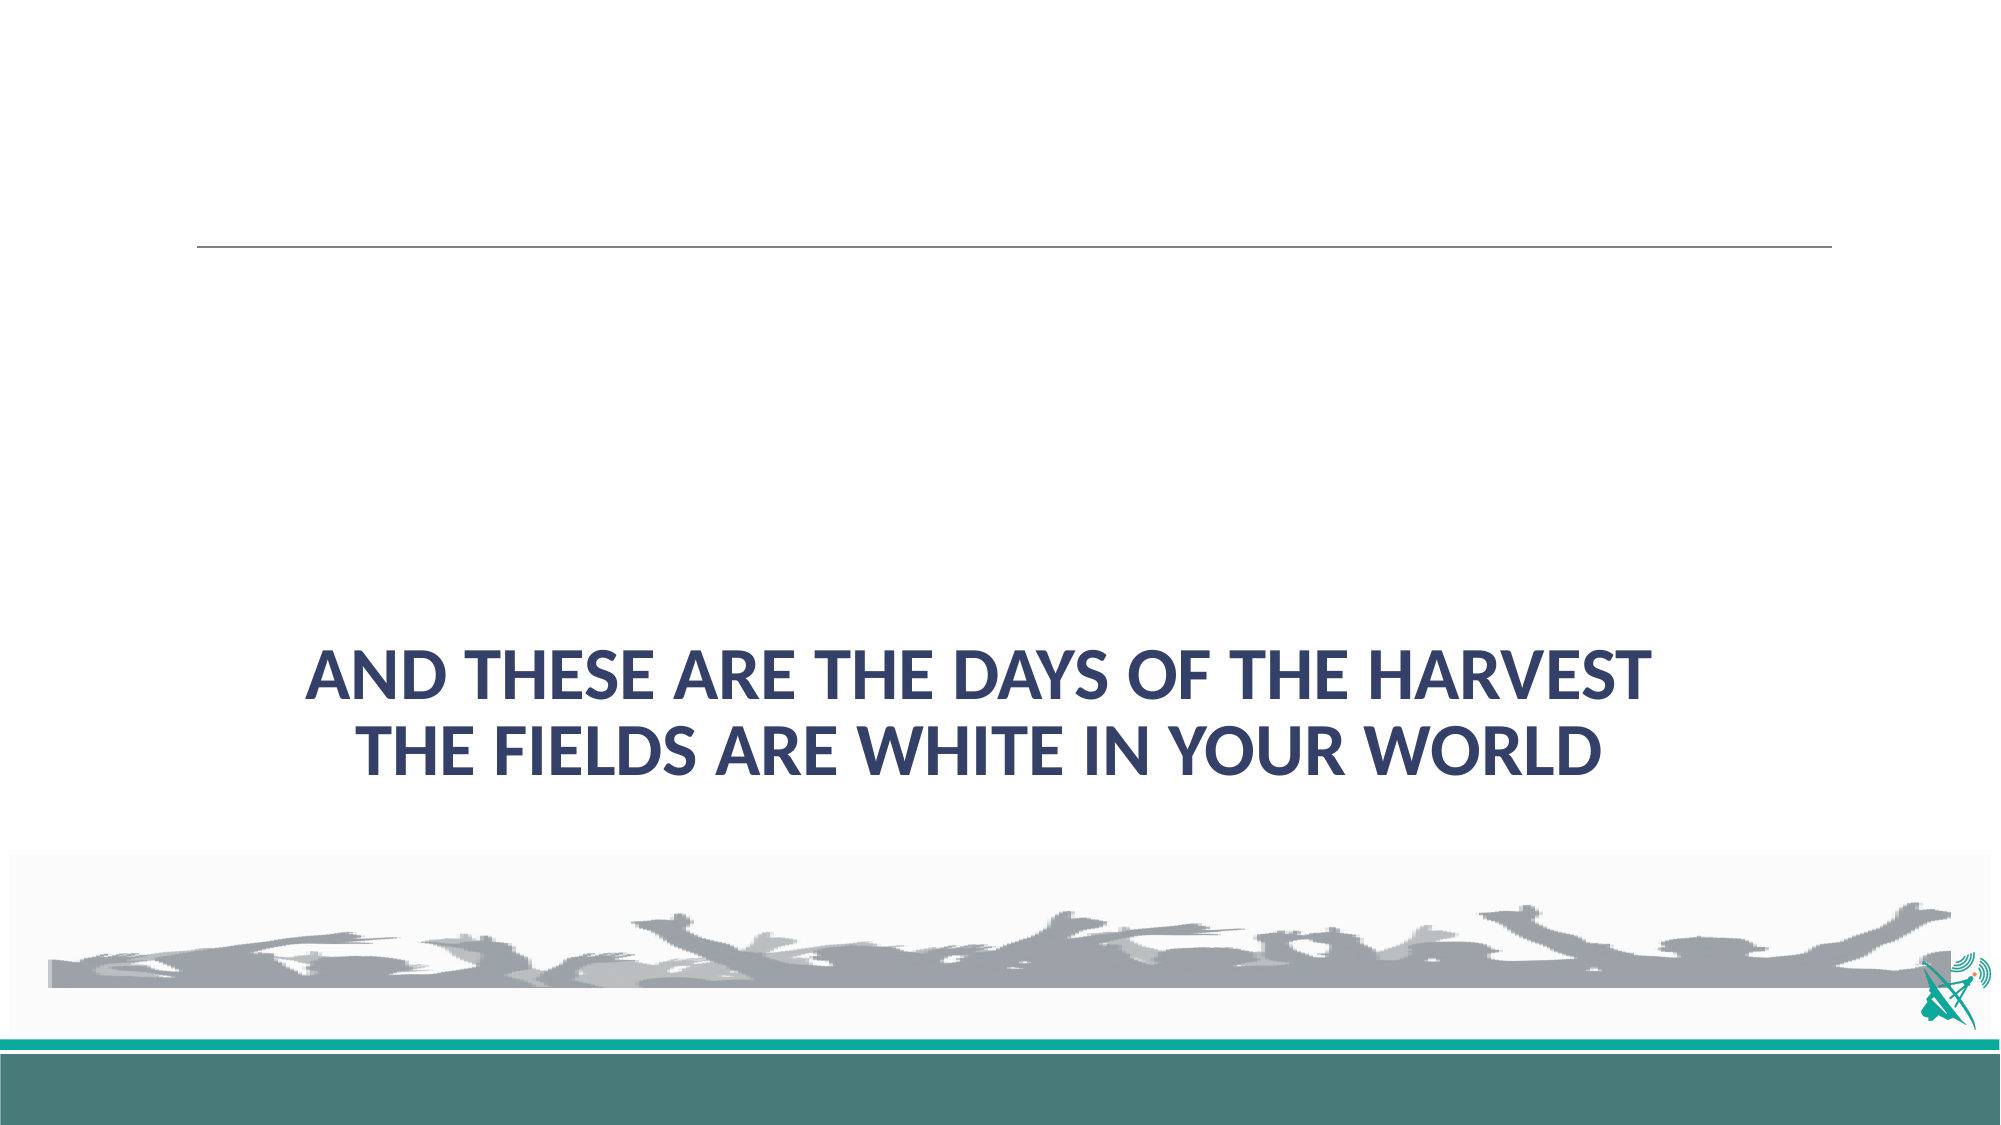

# AND THESE ARE THE DAYS OF THE HARVEST THE FIELDS ARE WHITE IN YOUR WORLD